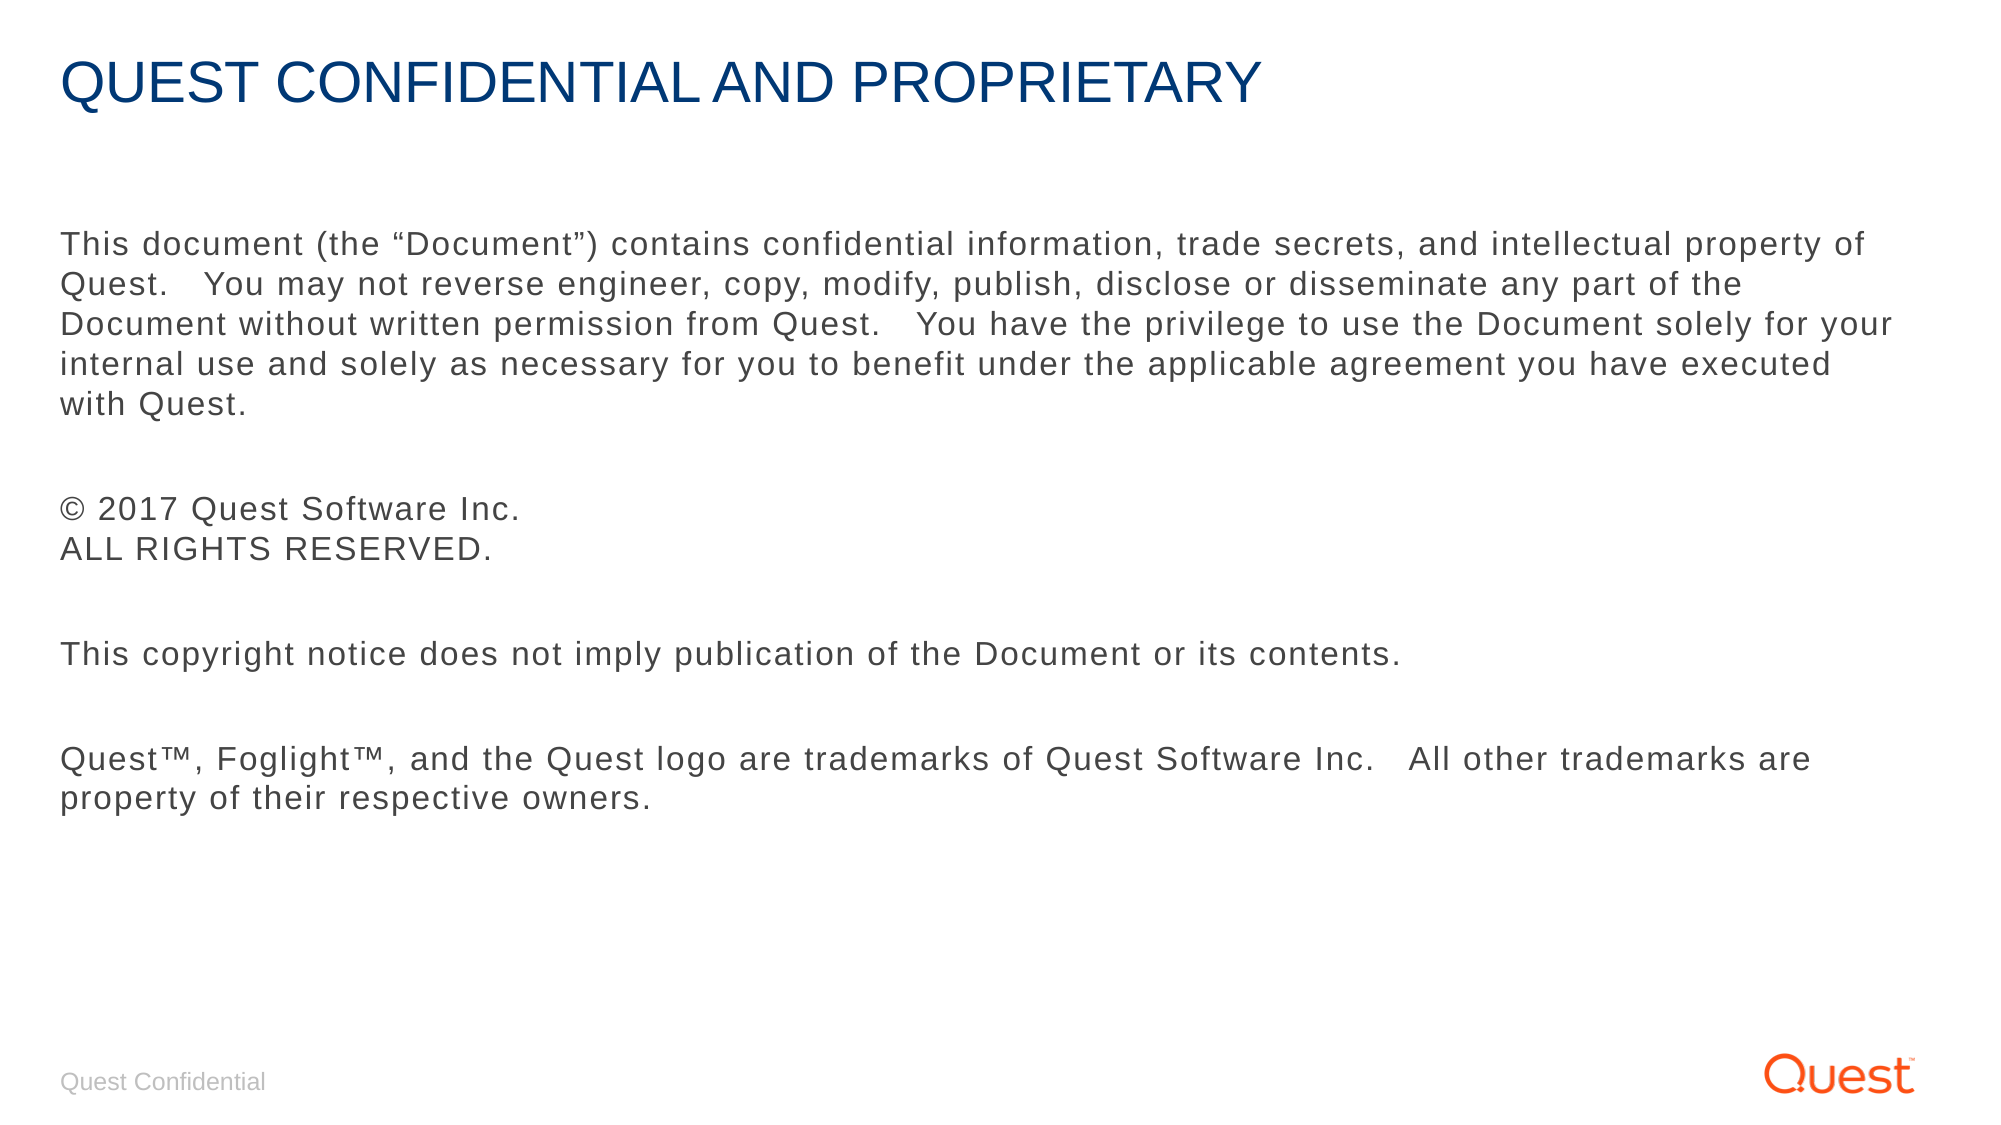

QUEST CONFIDENTIAL AND PROPRIETARY
This document (the “Document”) contains confidential information, trade secrets, and intellectual property of Quest.   You may not reverse engineer, copy, modify, publish, disclose or disseminate any part of the Document without written permission from Quest.   You have the privilege to use the Document solely for your internal use and solely as necessary for you to benefit under the applicable agreement you have executed with Quest.

© 2017 Quest Software Inc.
ALL RIGHTS RESERVED.

This copyright notice does not imply publication of the Document or its contents.

Quest™, Foglight™, and the Quest logo are trademarks of Quest Software Inc.   All other trademarks are property of their respective owners.